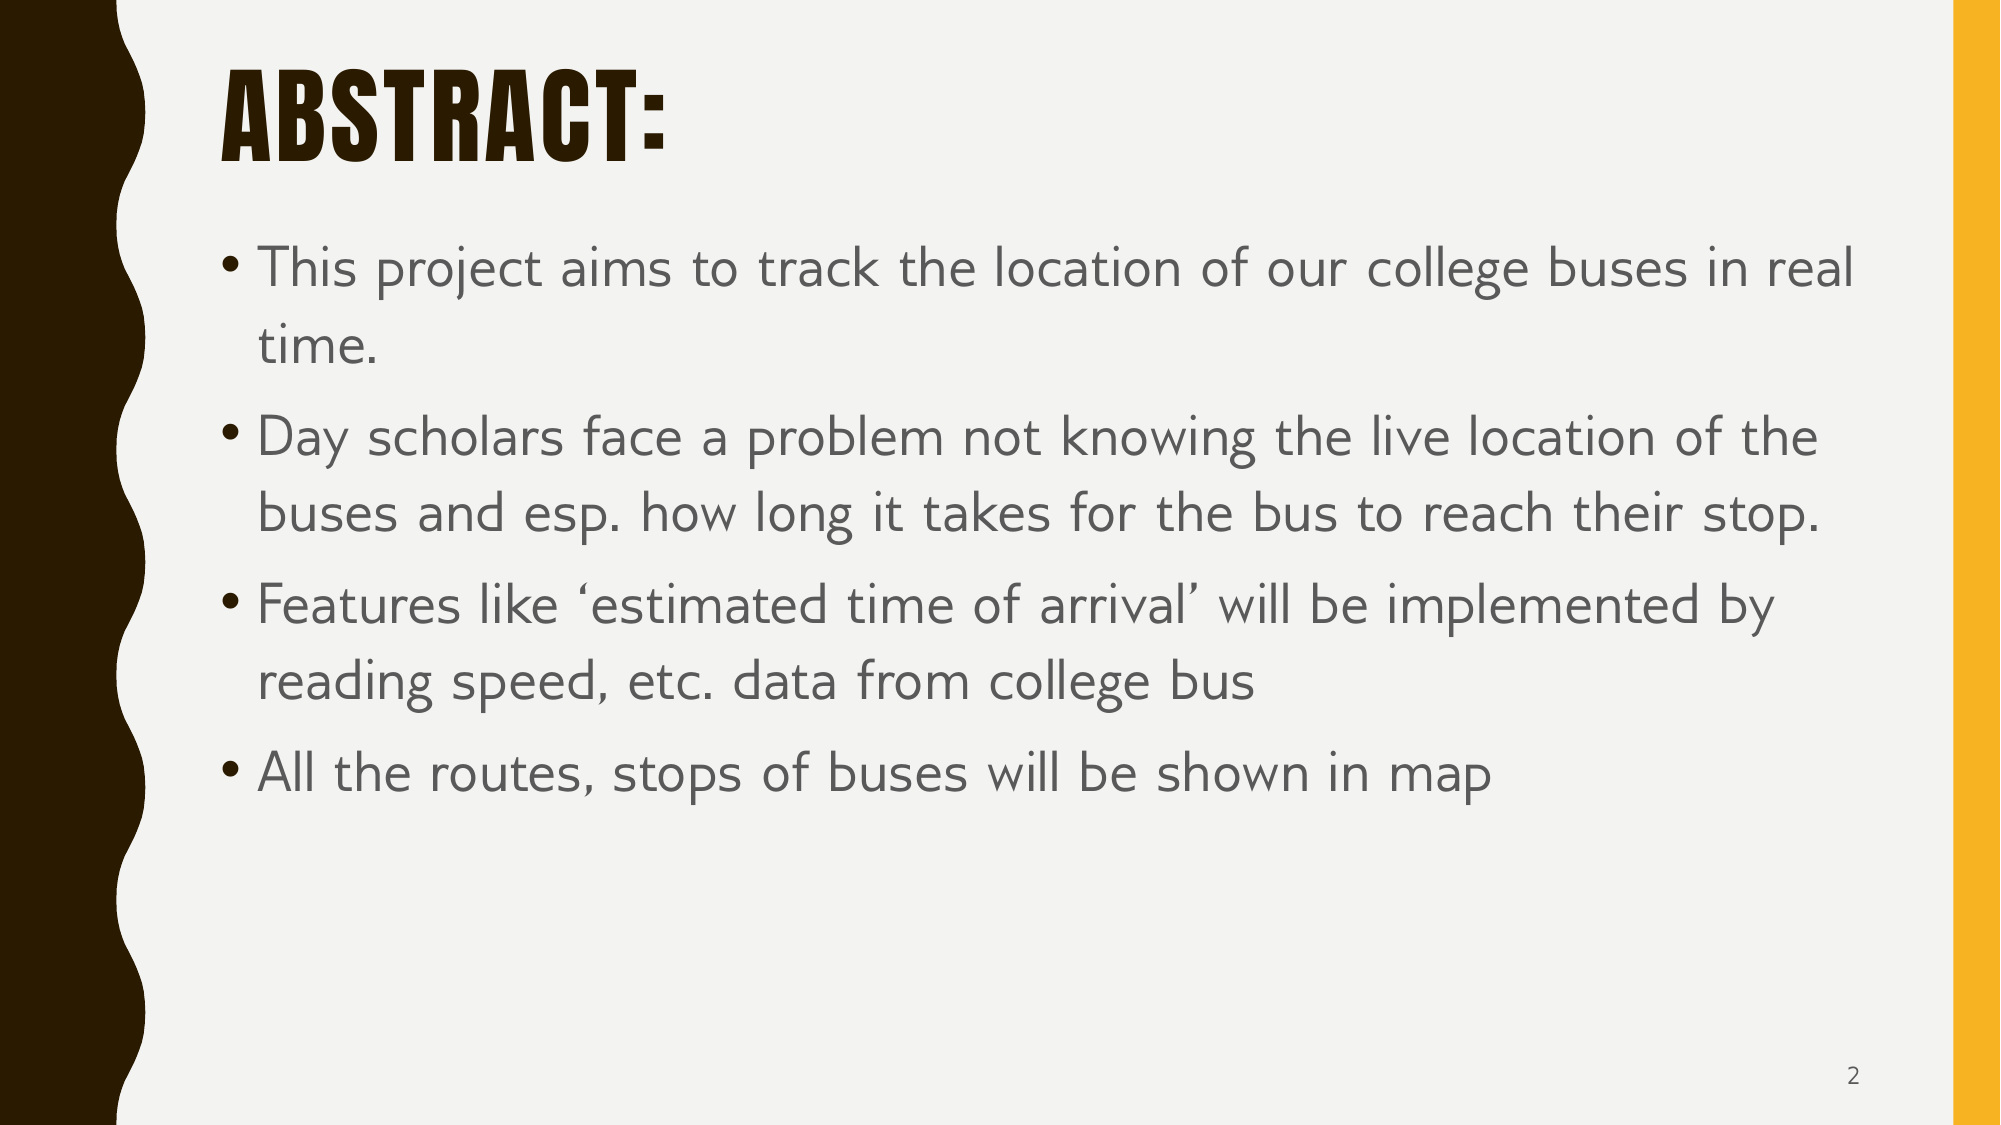

# Abstract:
This project aims to track the location of our college buses in real time.
Day scholars face a problem not knowing the live location of the buses and esp. how long it takes for the bus to reach their stop.
Features like ‘estimated time of arrival’ will be implemented by reading speed, etc. data from college bus
All the routes, stops of buses will be shown in map

2